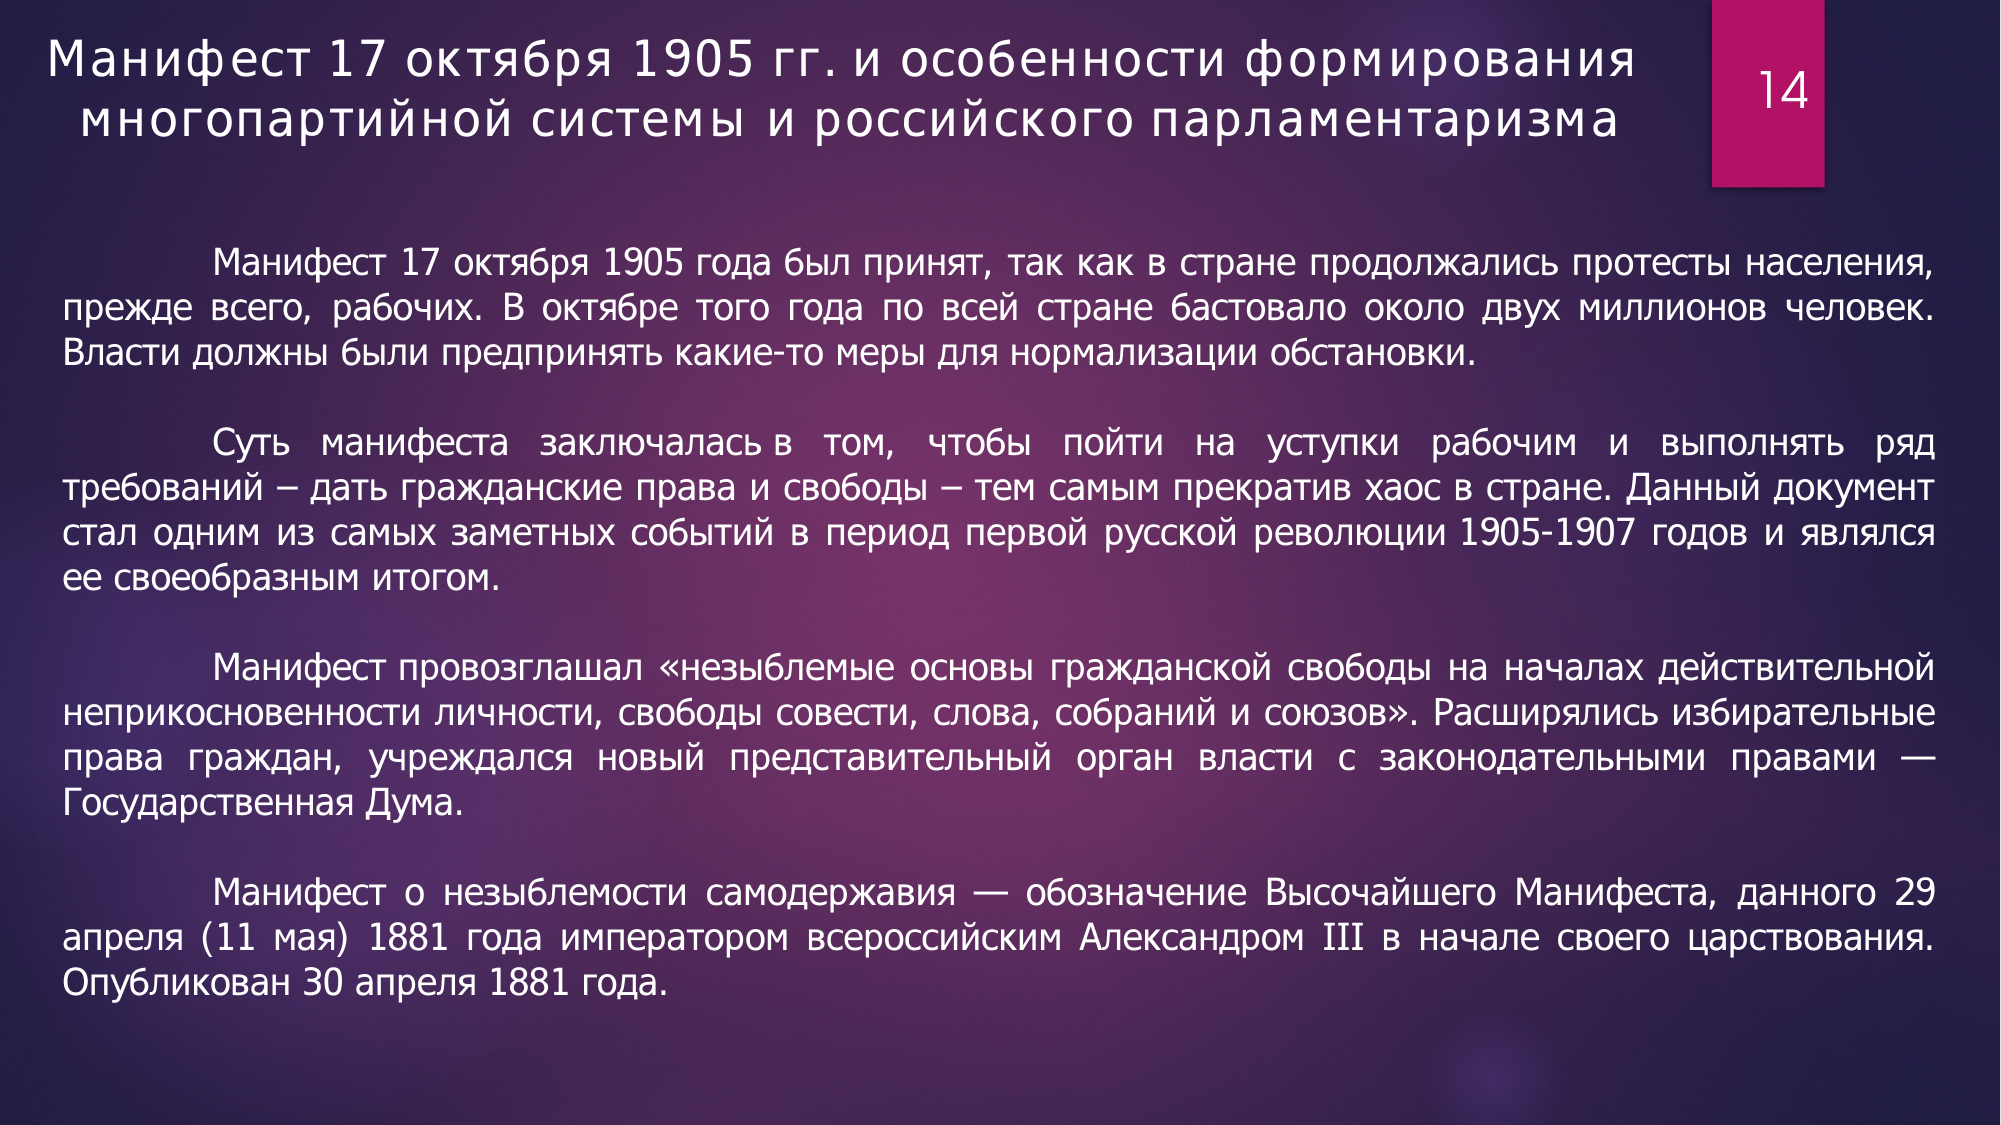

Манифест 17 октября 1905 гг. и особенности формирования  многопартийной системы и российского парламентаризма
14
	Манифест 17 октября 1905 года был принят, так как в стране продолжались протесты населения, прежде всего, рабочих. В октябре того года по всей стране бастовало около двух миллионов человек. Власти должны были предпринять какие-то меры для нормализации обстановки.

	Суть манифеста заключалась в том, чтобы пойти на уступки рабочим и выполнять ряд требований – дать гражданские права и свободы – тем самым прекратив хаос в стране. Данный документ стал одним из самых заметных событий в период первой русской революции 1905-1907 годов и являлся ее своеобразным итогом.

	Манифест провозглашал «незыблемые основы гражданской свободы на началах действительной неприкосновенности личности, свободы совести, слова, собраний и союзов». Расширялись избирательные права граждан, учреждался новый представительный орган власти с законодательными правами — Государственная Дума.

	Манифест о незыблемости самодержавия — обозначение Высочайшего Манифеста, данного 29 апреля (11 мая) 1881 года императором всероссийским Александром III в начале своего царствования. Опубликован 30 апреля 1881 года.